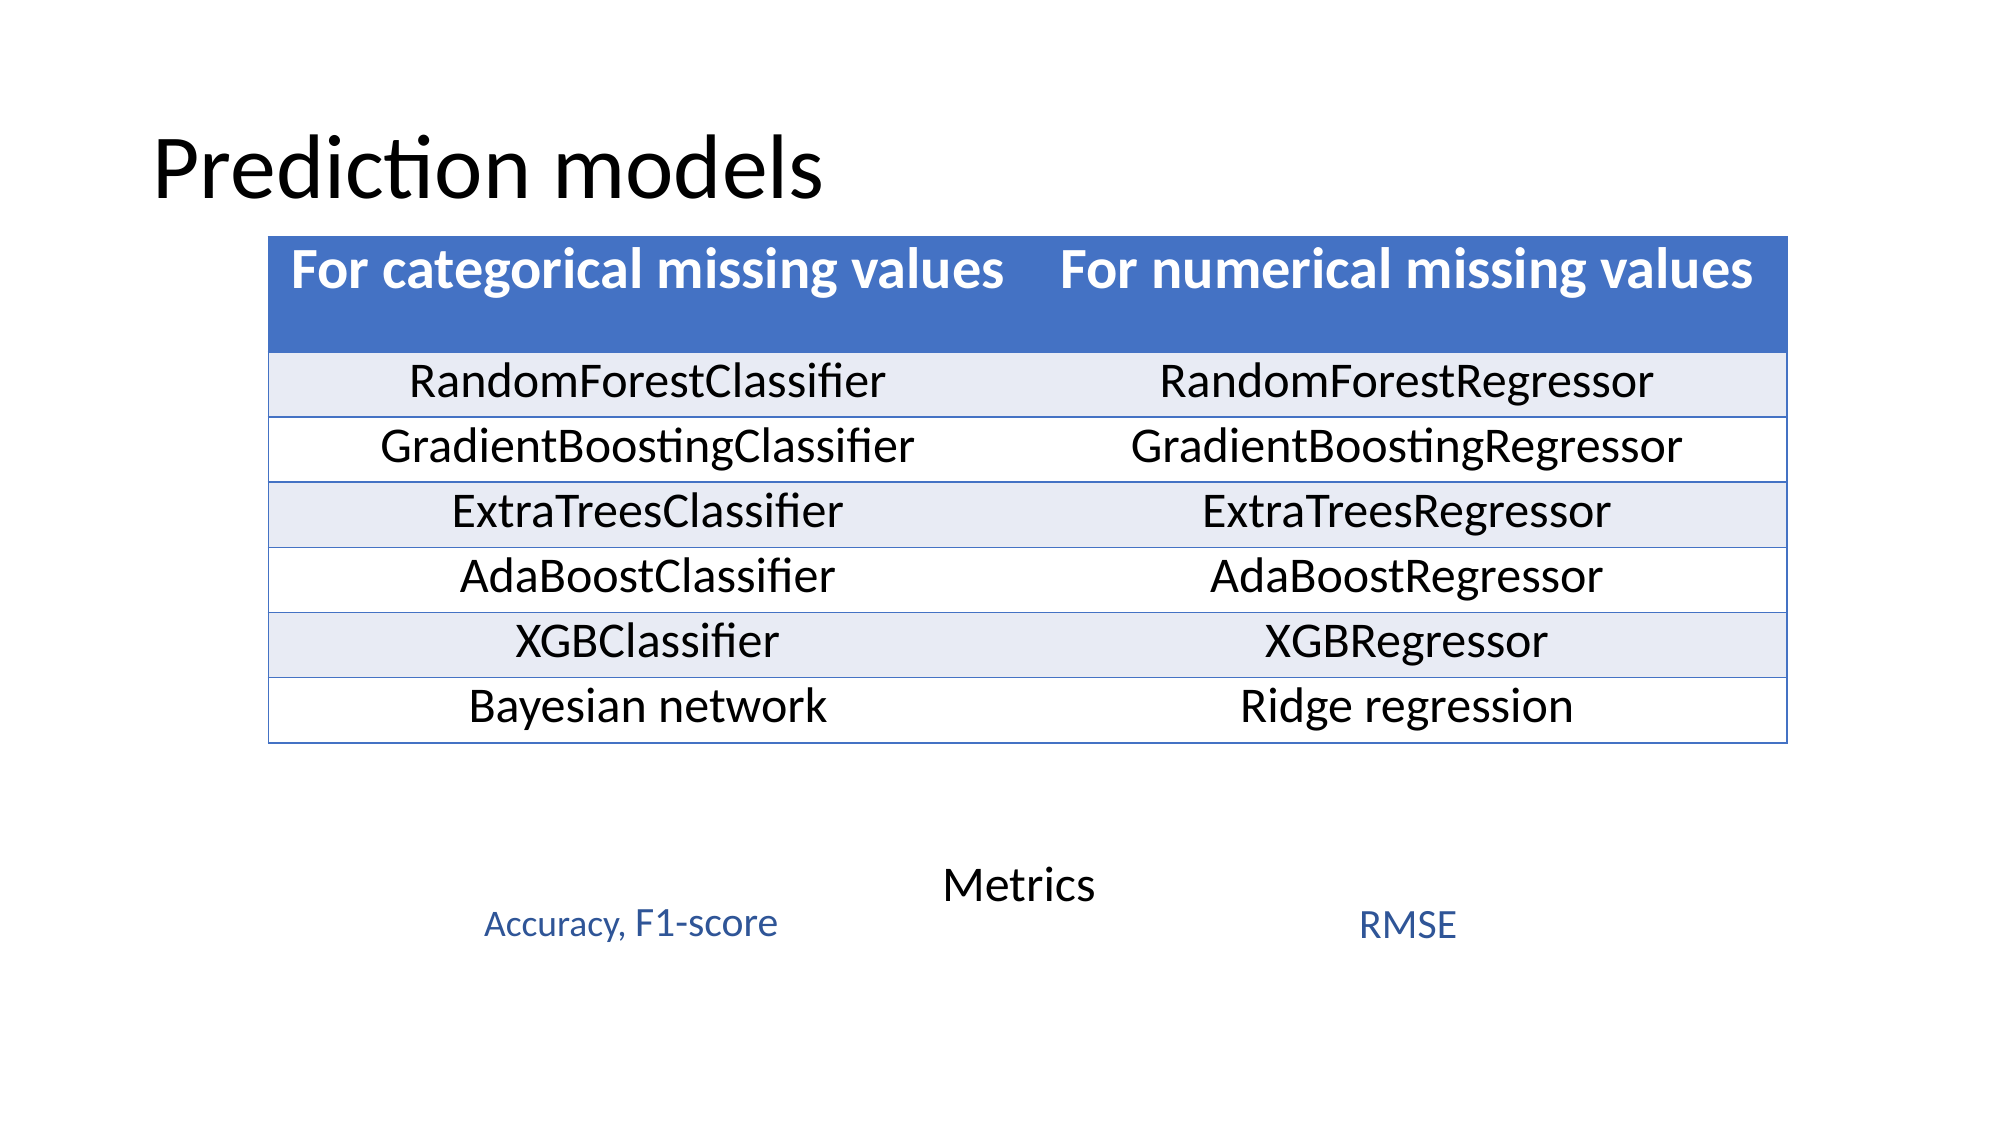

# Prediction models
| For categorical missing values | For numerical missing values |
| --- | --- |
| RandomForestClassifier | RandomForestRegressor |
| GradientBoostingClassifier | GradientBoostingRegressor |
| ExtraTreesClassifier | ExtraTreesRegressor |
| AdaBoostClassifier | AdaBoostRegressor |
| XGBClassifier | XGBRegressor |
| Bayesian network | Ridge regression |
Metrics
Accuracy, F1-score
RMSE